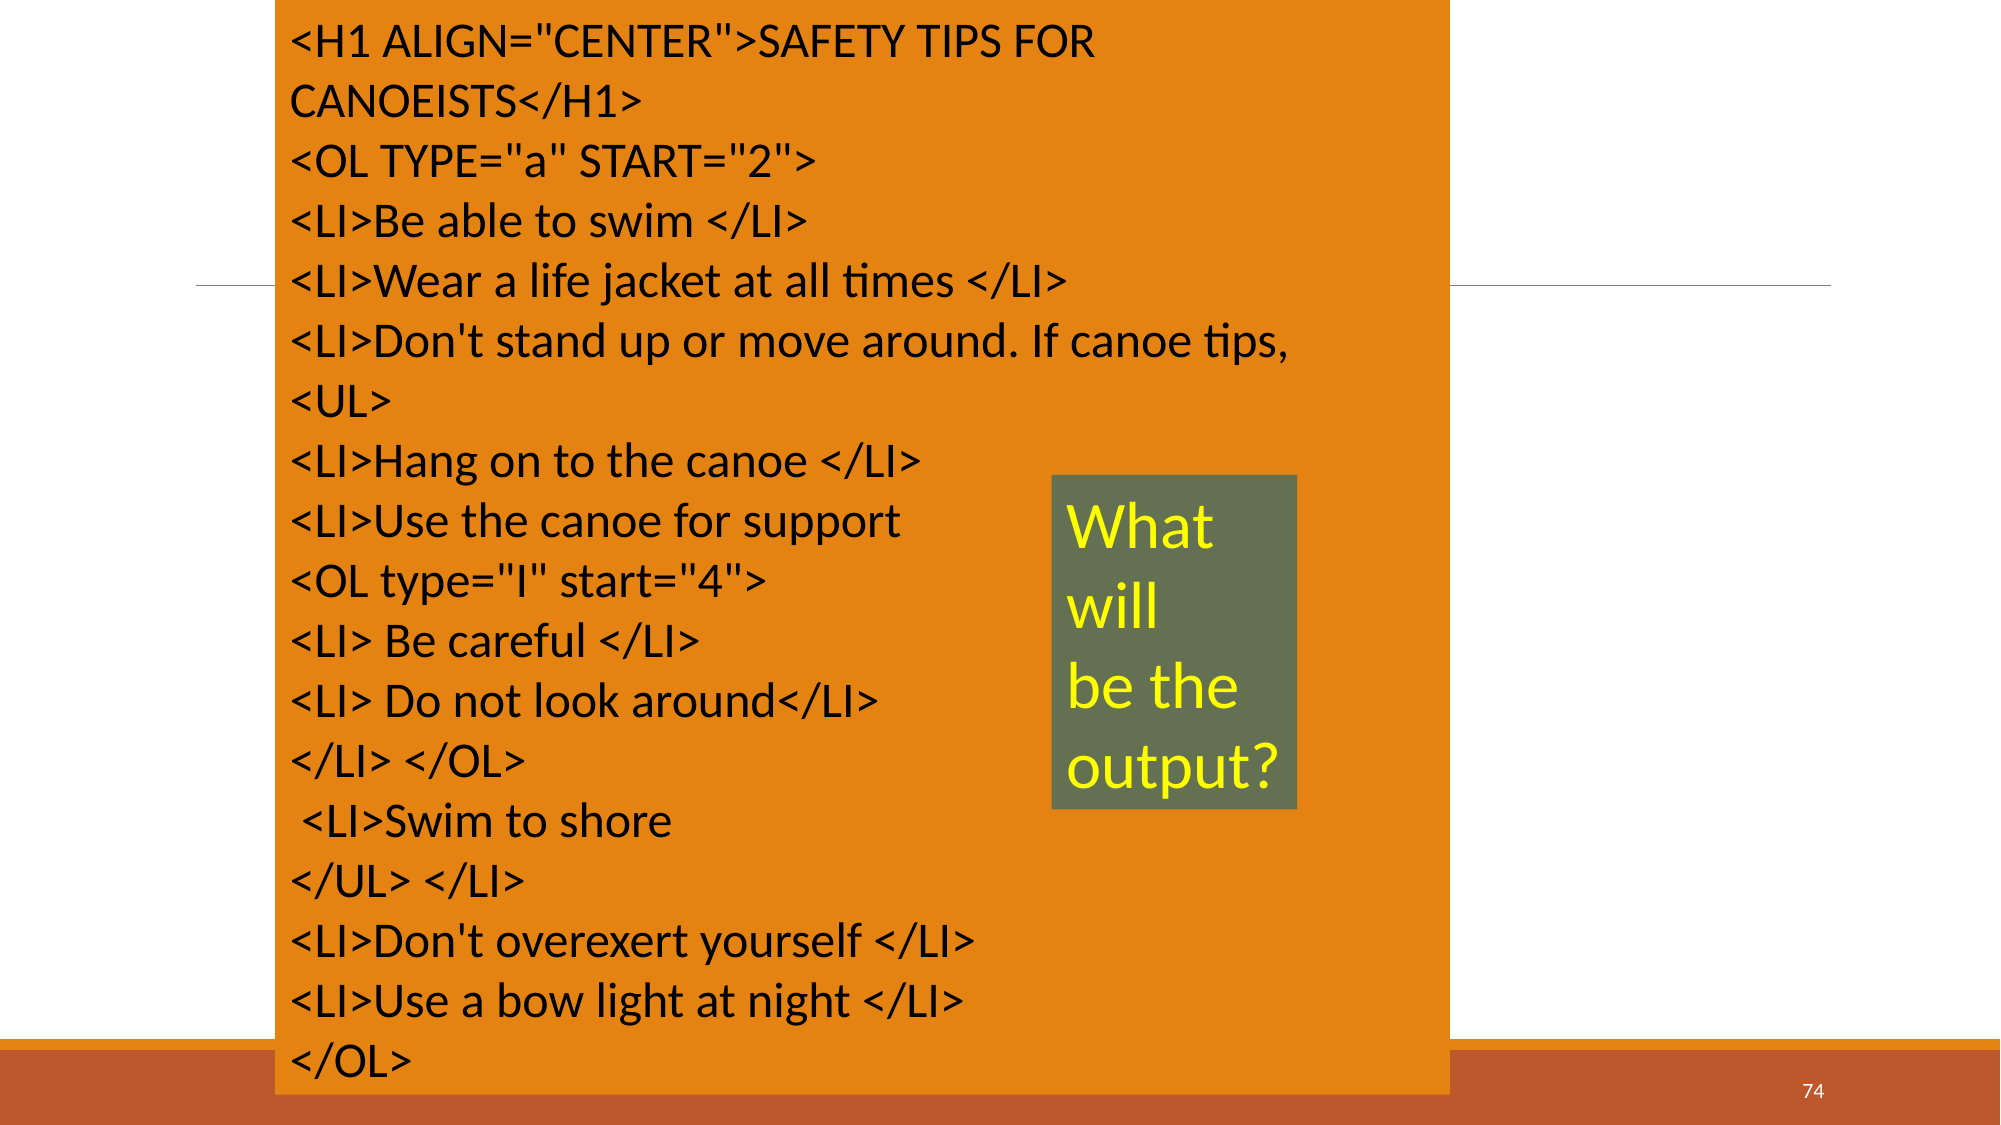

<H1 ALIGN="CENTER">SAFETY TIPS FOR CANOEISTS</H1>
<OL TYPE="a" START="2">
<LI>Be able to swim </LI>
<LI>Wear a life jacket at all times </LI>
<LI>Don't stand up or move around. If canoe tips,
<UL>
<LI>Hang on to the canoe </LI>
<LI>Use the canoe for support
<OL type="I" start="4">
<LI> Be careful </LI>
<LI> Do not look around</LI>
</LI> </OL>
 <LI>Swim to shore
</UL> </LI>
<LI>Don't overexert yourself </LI>
<LI>Use a bow light at night </LI>
</OL>
What
will
be the
output?
74